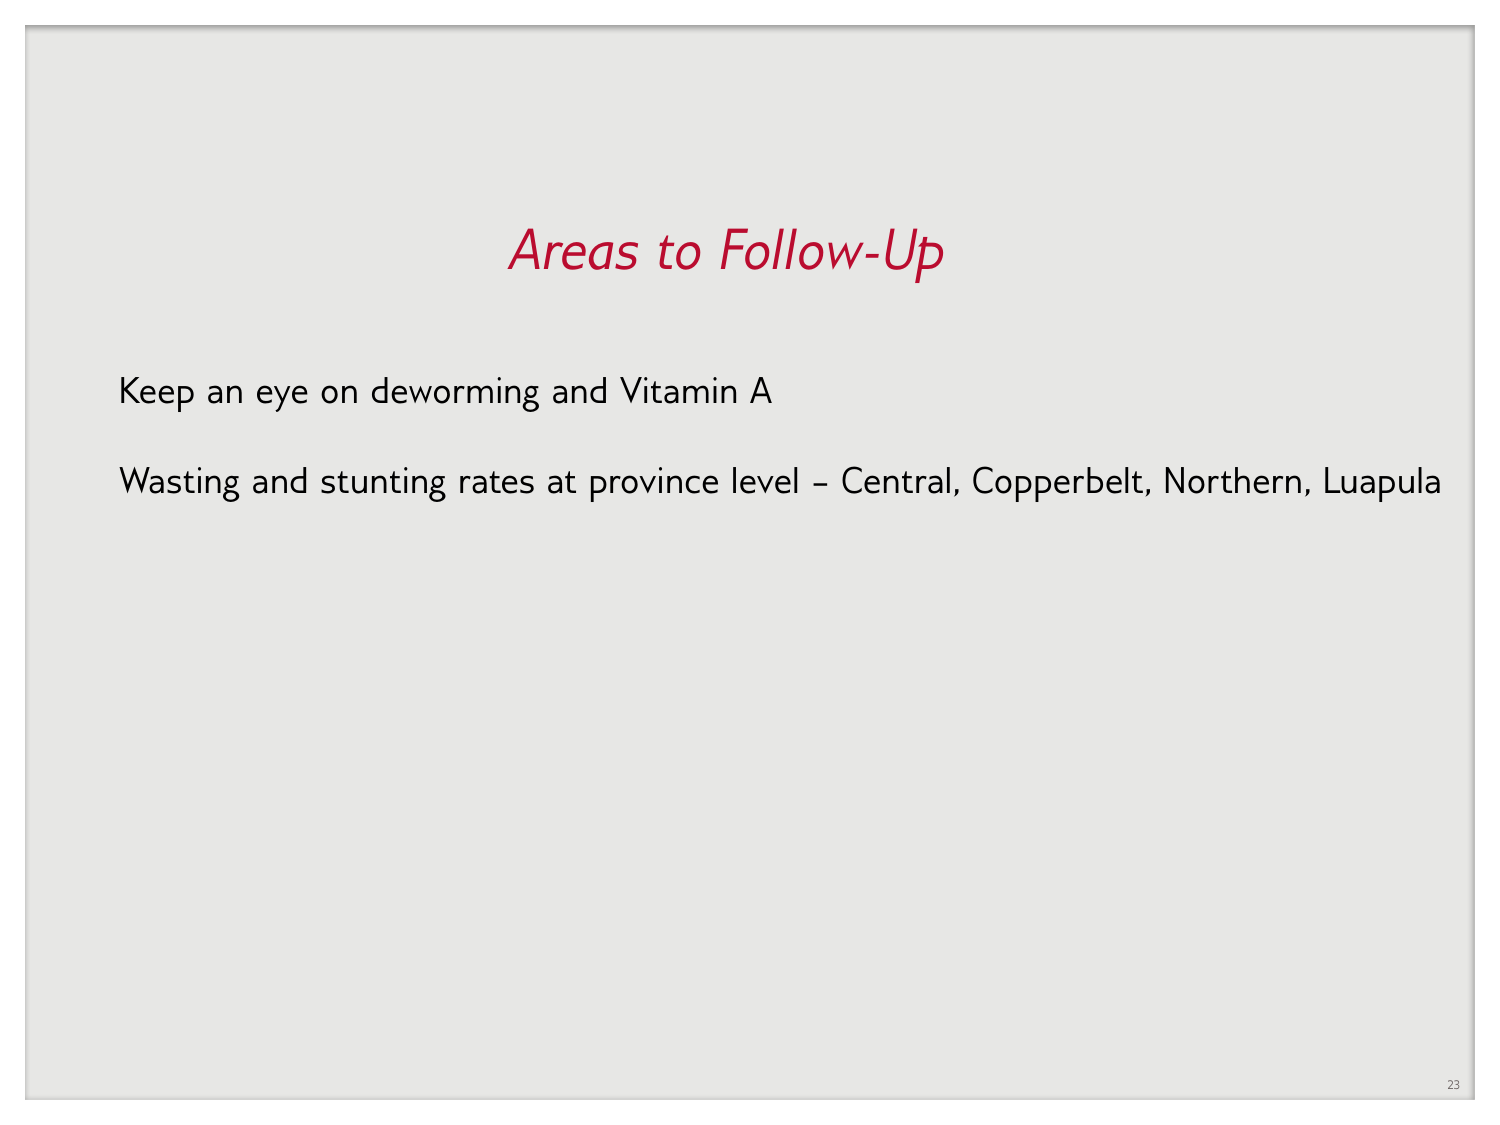

# Areas to Follow-Up
Keep an eye on deworming and Vitamin A

Wasting and stunting rates at province level – Central, Copperbelt, Northern, Luapula

23